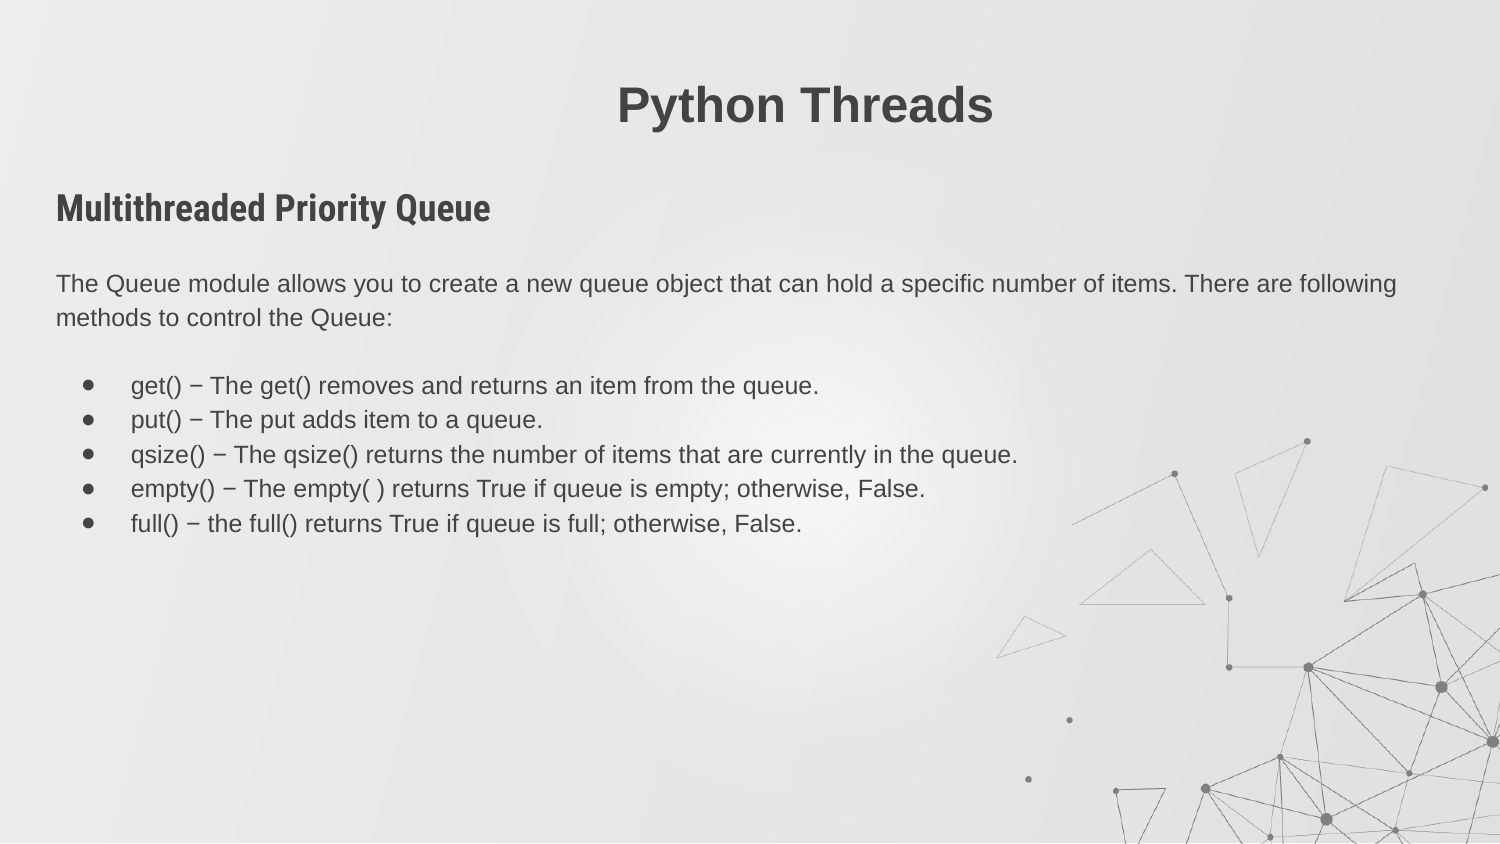

# Python Threads
Multithreaded Priority Queue
The Queue module allows you to create a new queue object that can hold a specific number of items. There are following methods to control the Queue:
get() − The get() removes and returns an item from the queue.
put() − The put adds item to a queue.
qsize() − The qsize() returns the number of items that are currently in the queue.
empty() − The empty( ) returns True if queue is empty; otherwise, False.
full() − the full() returns True if queue is full; otherwise, False.